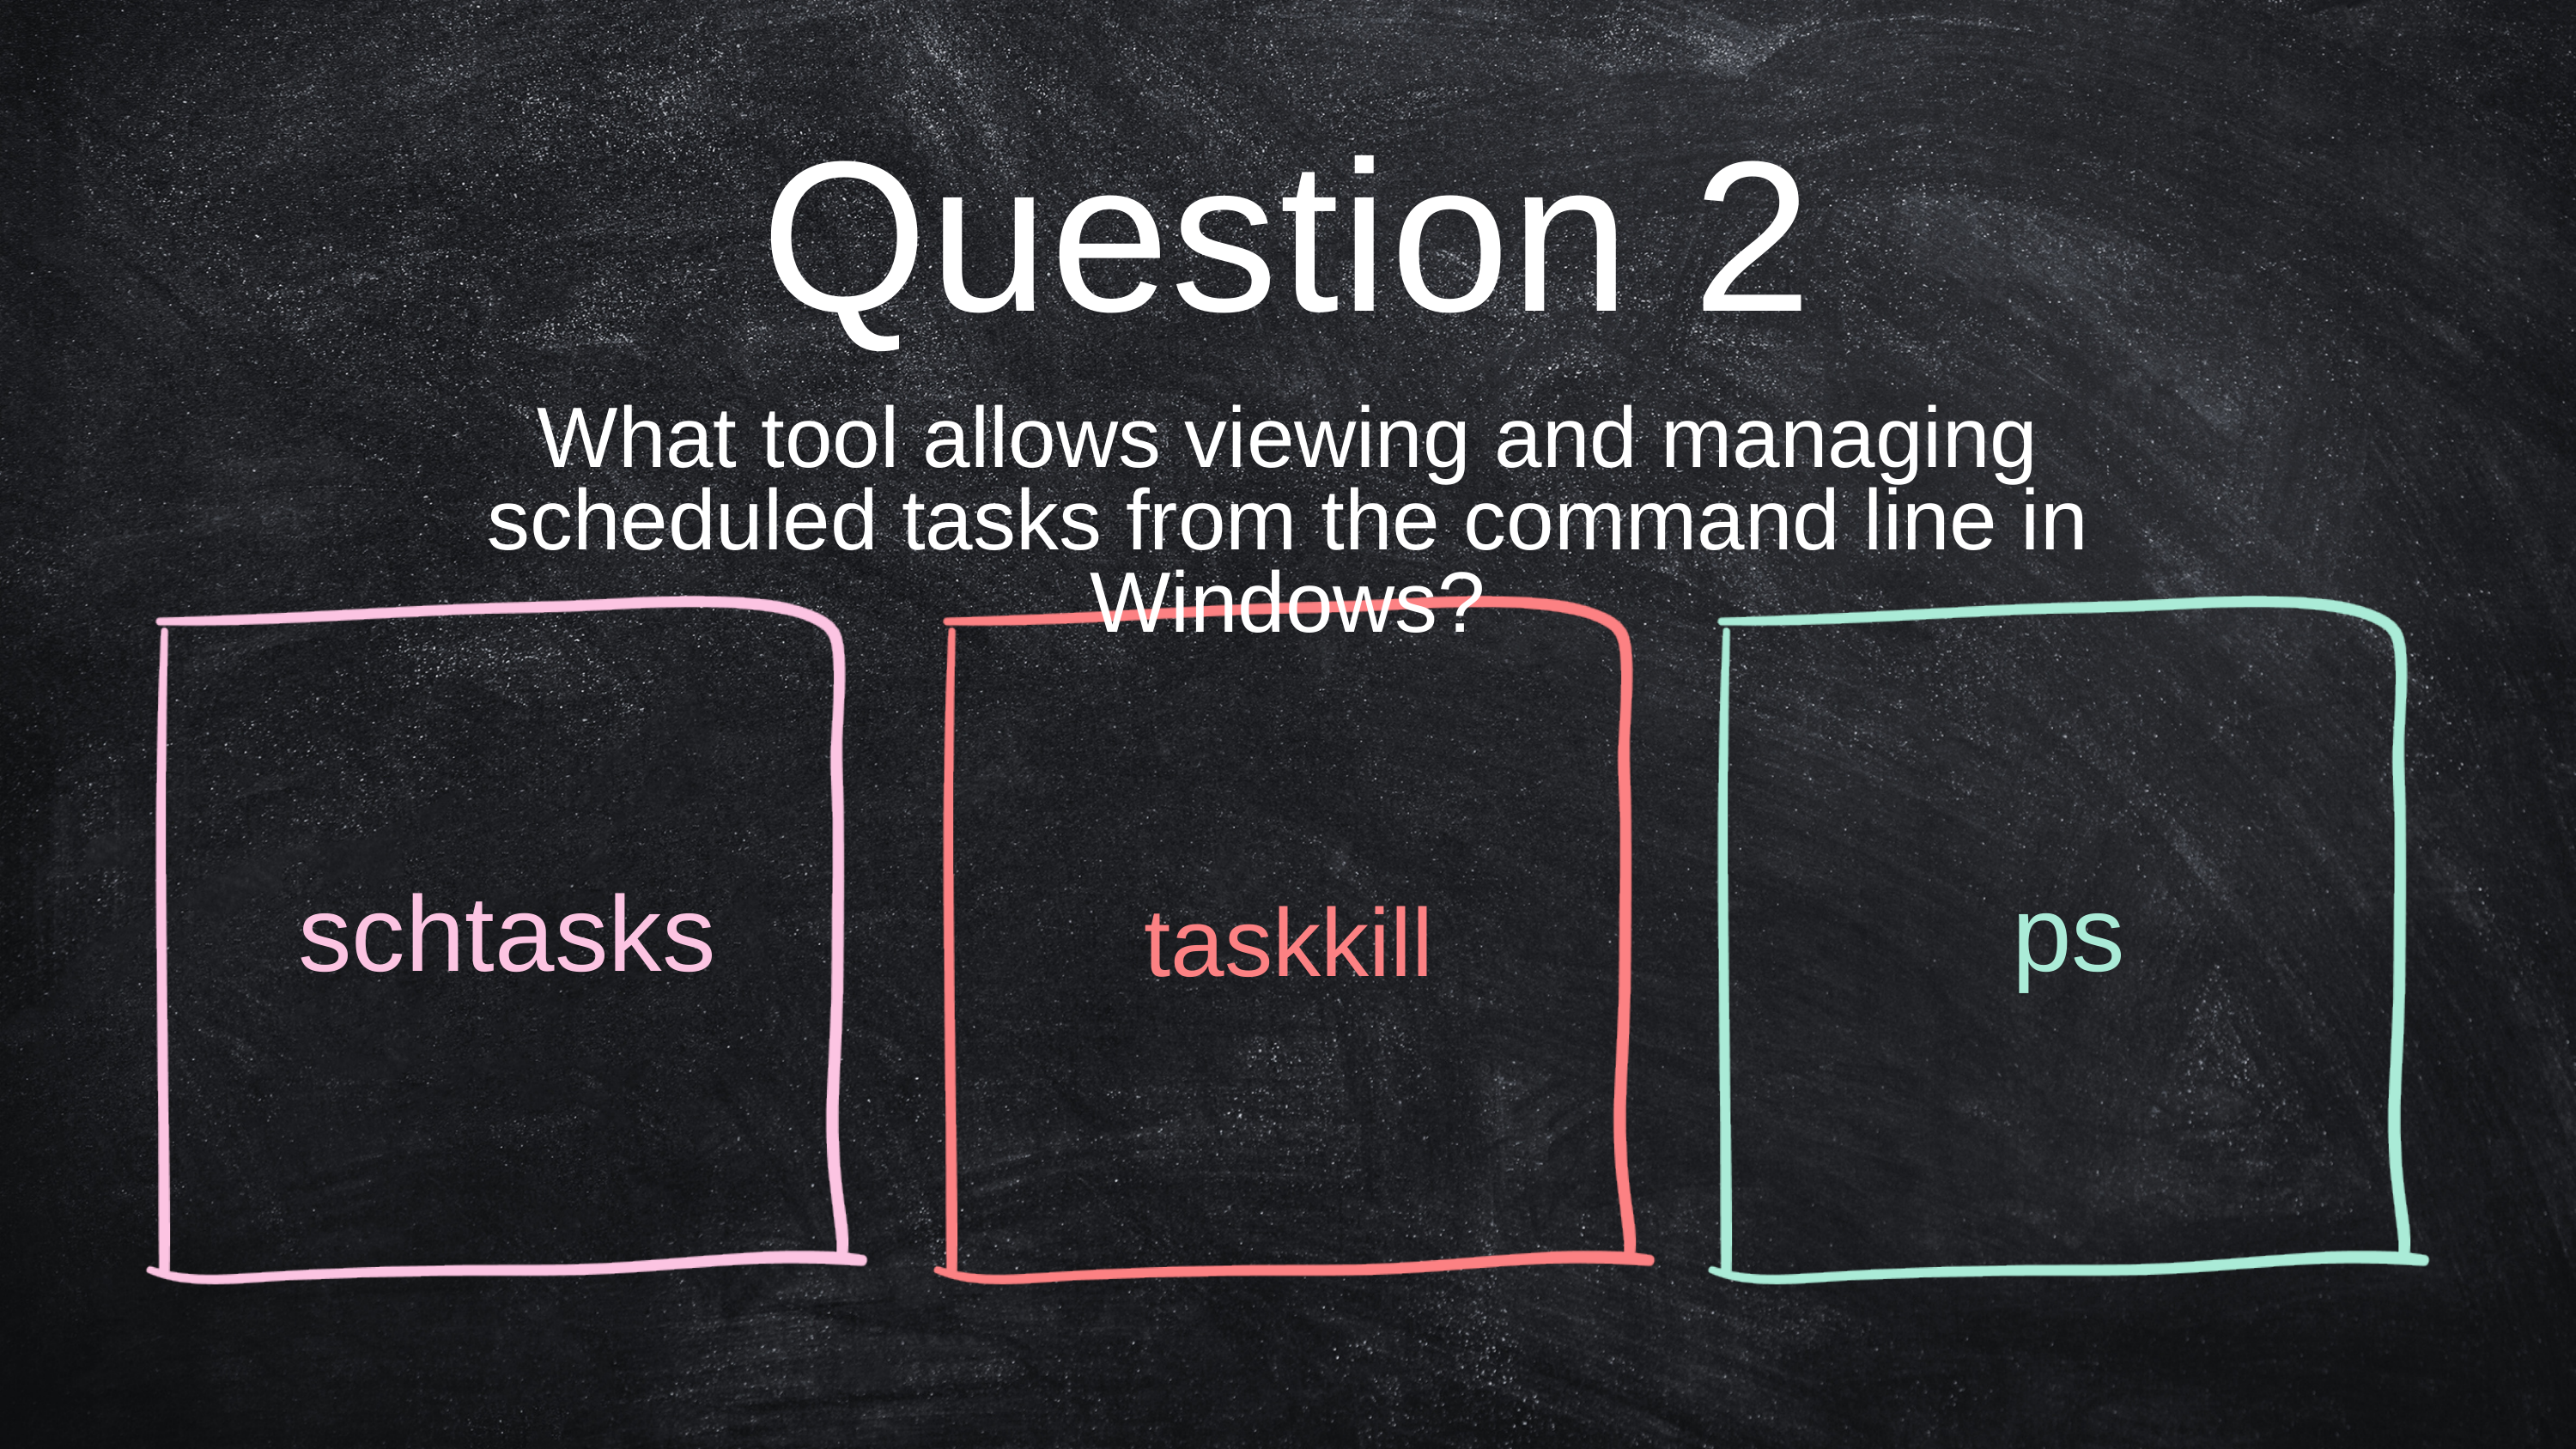

Question 2
What tool allows viewing and managing scheduled tasks from the command line in Windows?

schtasks
ps
taskkill